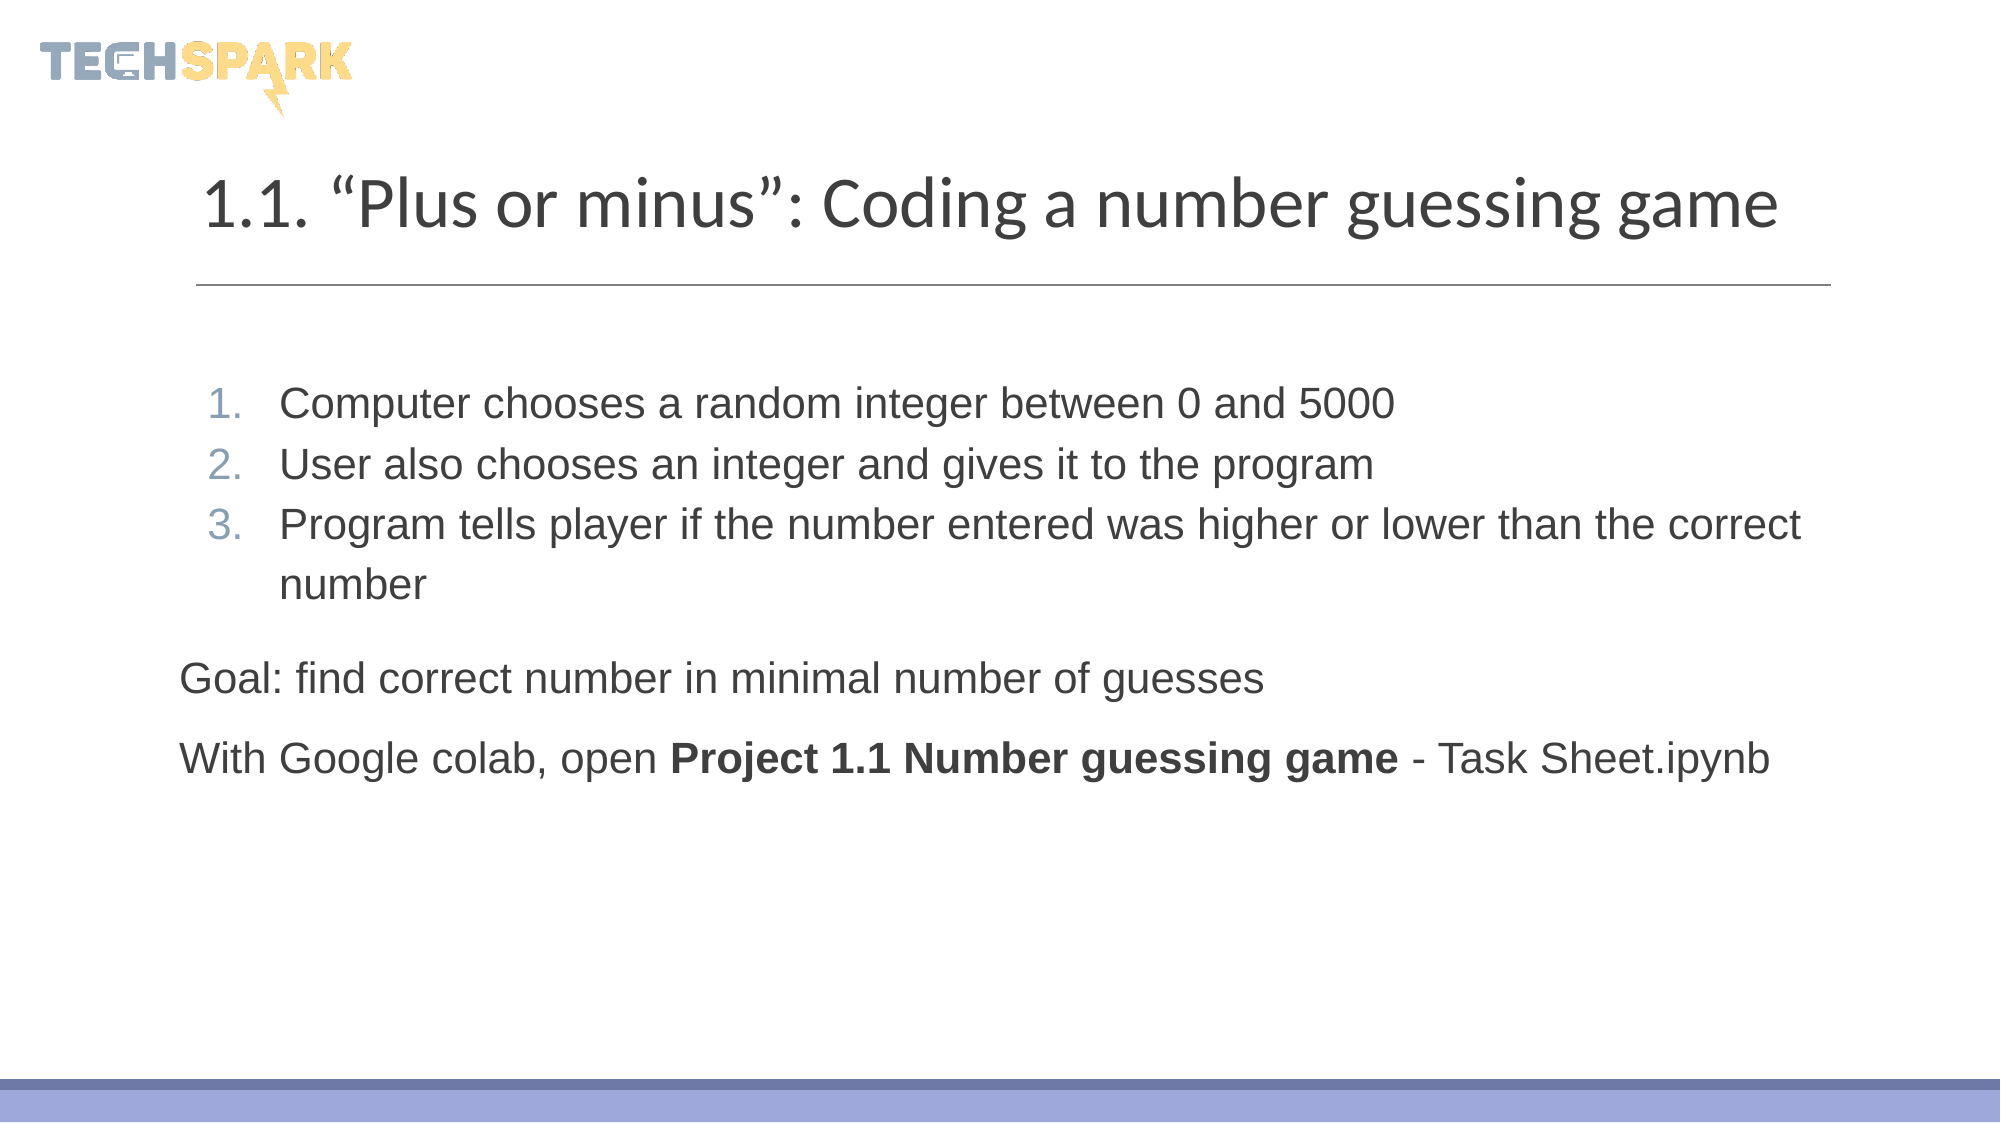

# 1.1. “Plus or minus”: Coding a number guessing game

Computer chooses a random integer between 0 and 5000
User also chooses an integer and gives it to the program
Program tells player if the number entered was higher or lower than the correct number
Goal: find correct number in minimal number of guesses
With Google colab, open Project 1.1 Number guessing game - Task Sheet.ipynb